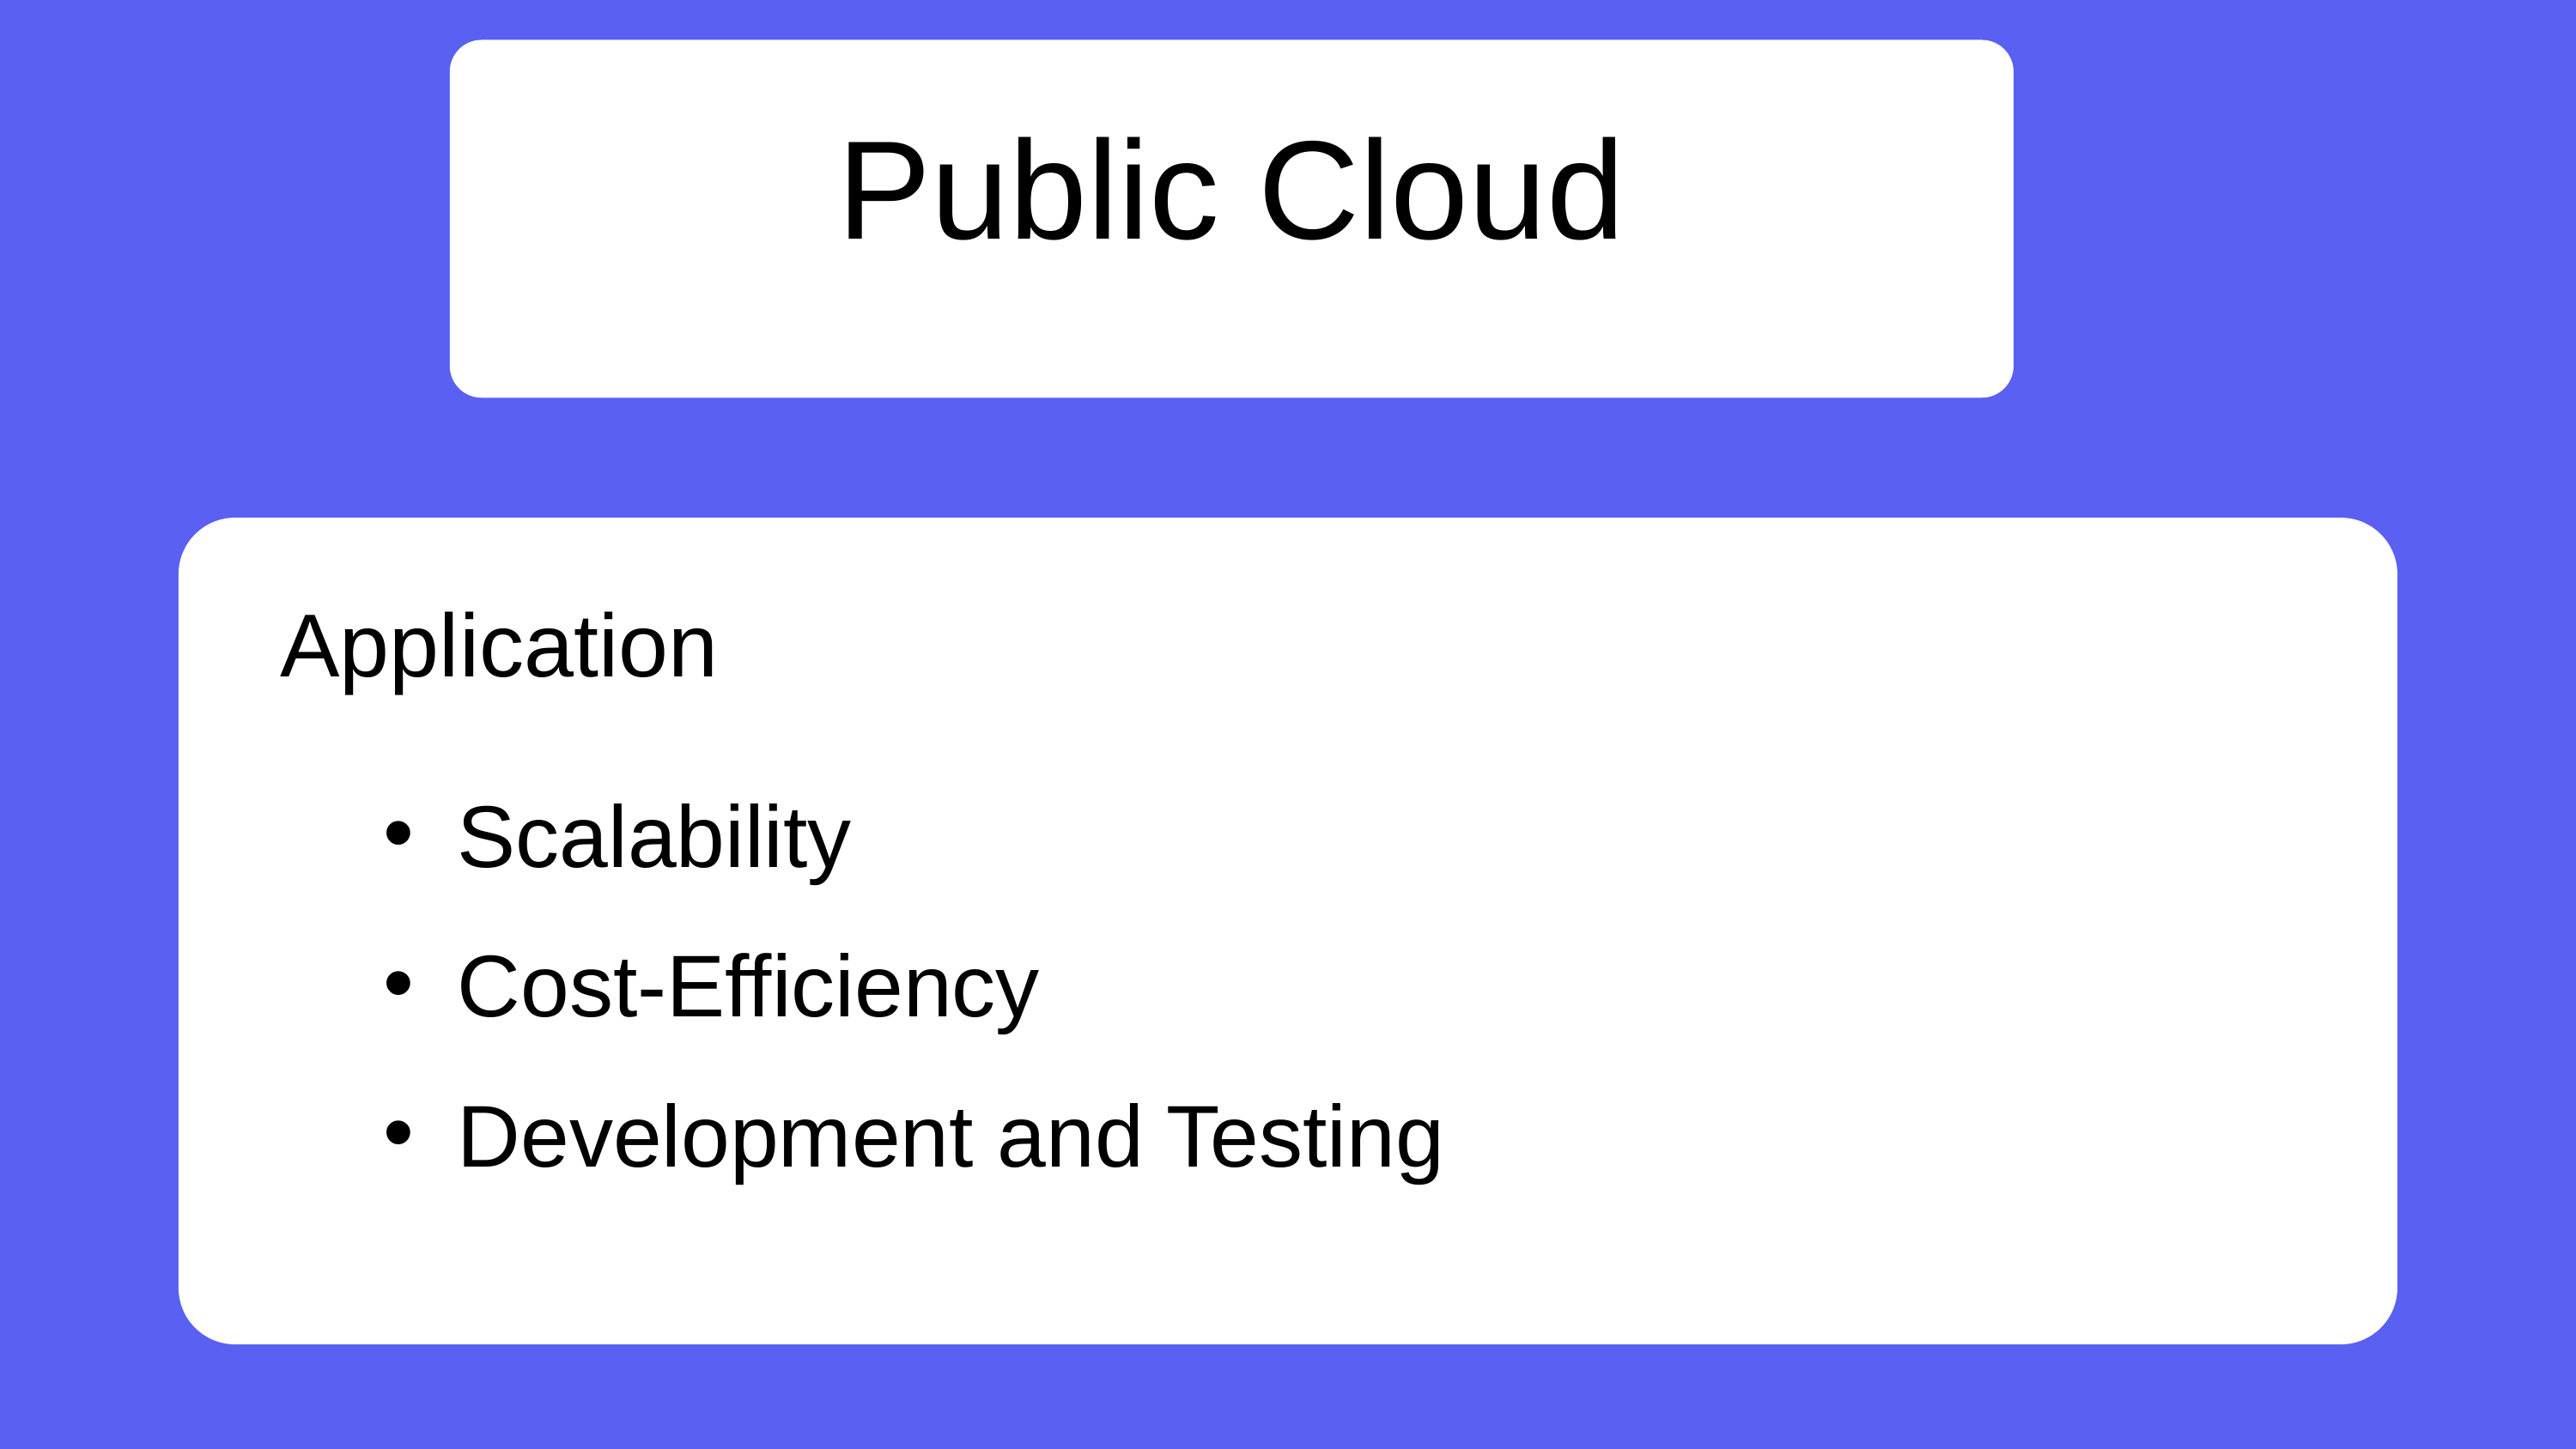

Public Cloud

Application
Scalability
Cost-Efficiency
Development and Testing